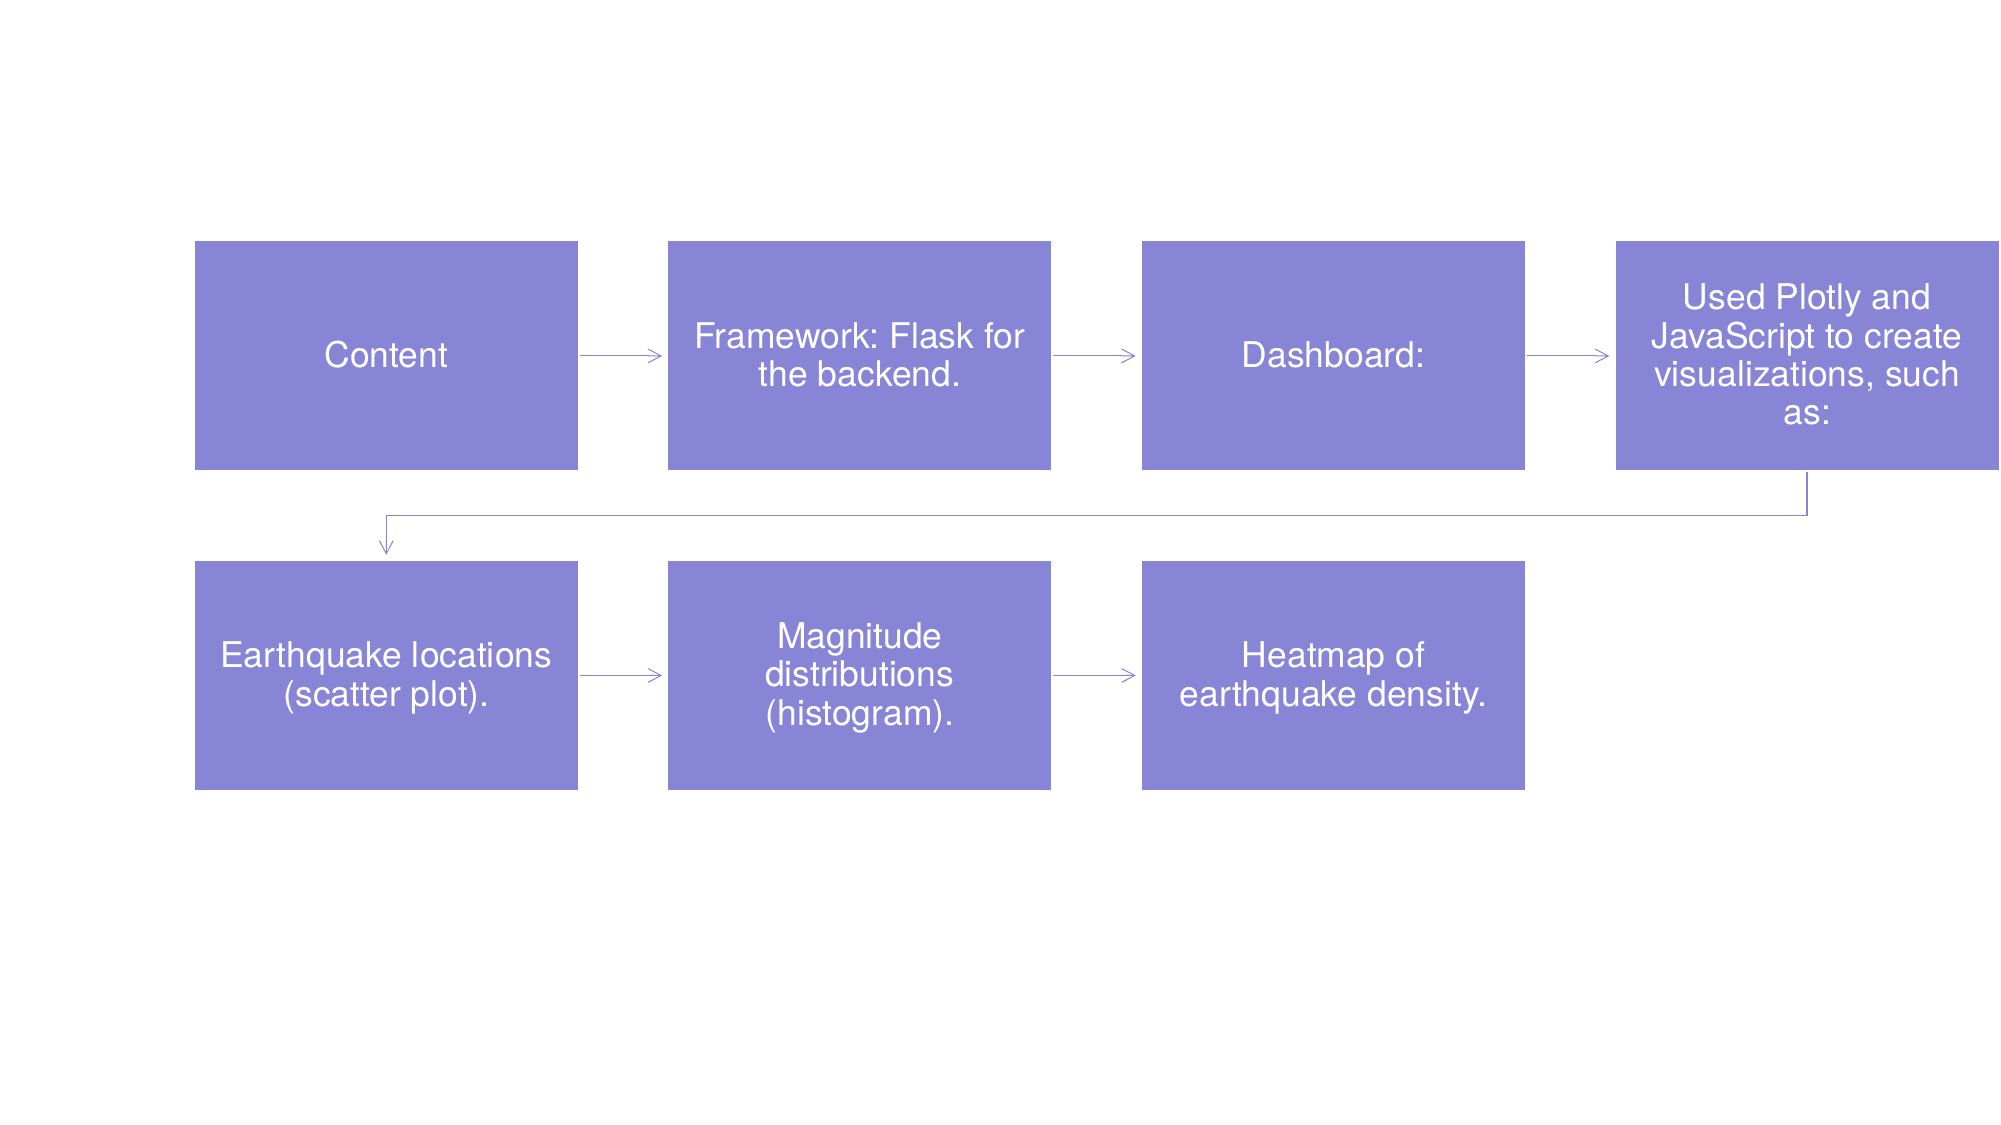

Content

Framework: Flask for the backend.

Dashboard:

Used Plotly and JavaScript to create visualizations, such as:

Earthquake locations (scatter plot).

Magnitude distributions (histogram).
Heatmap of earthquake density.